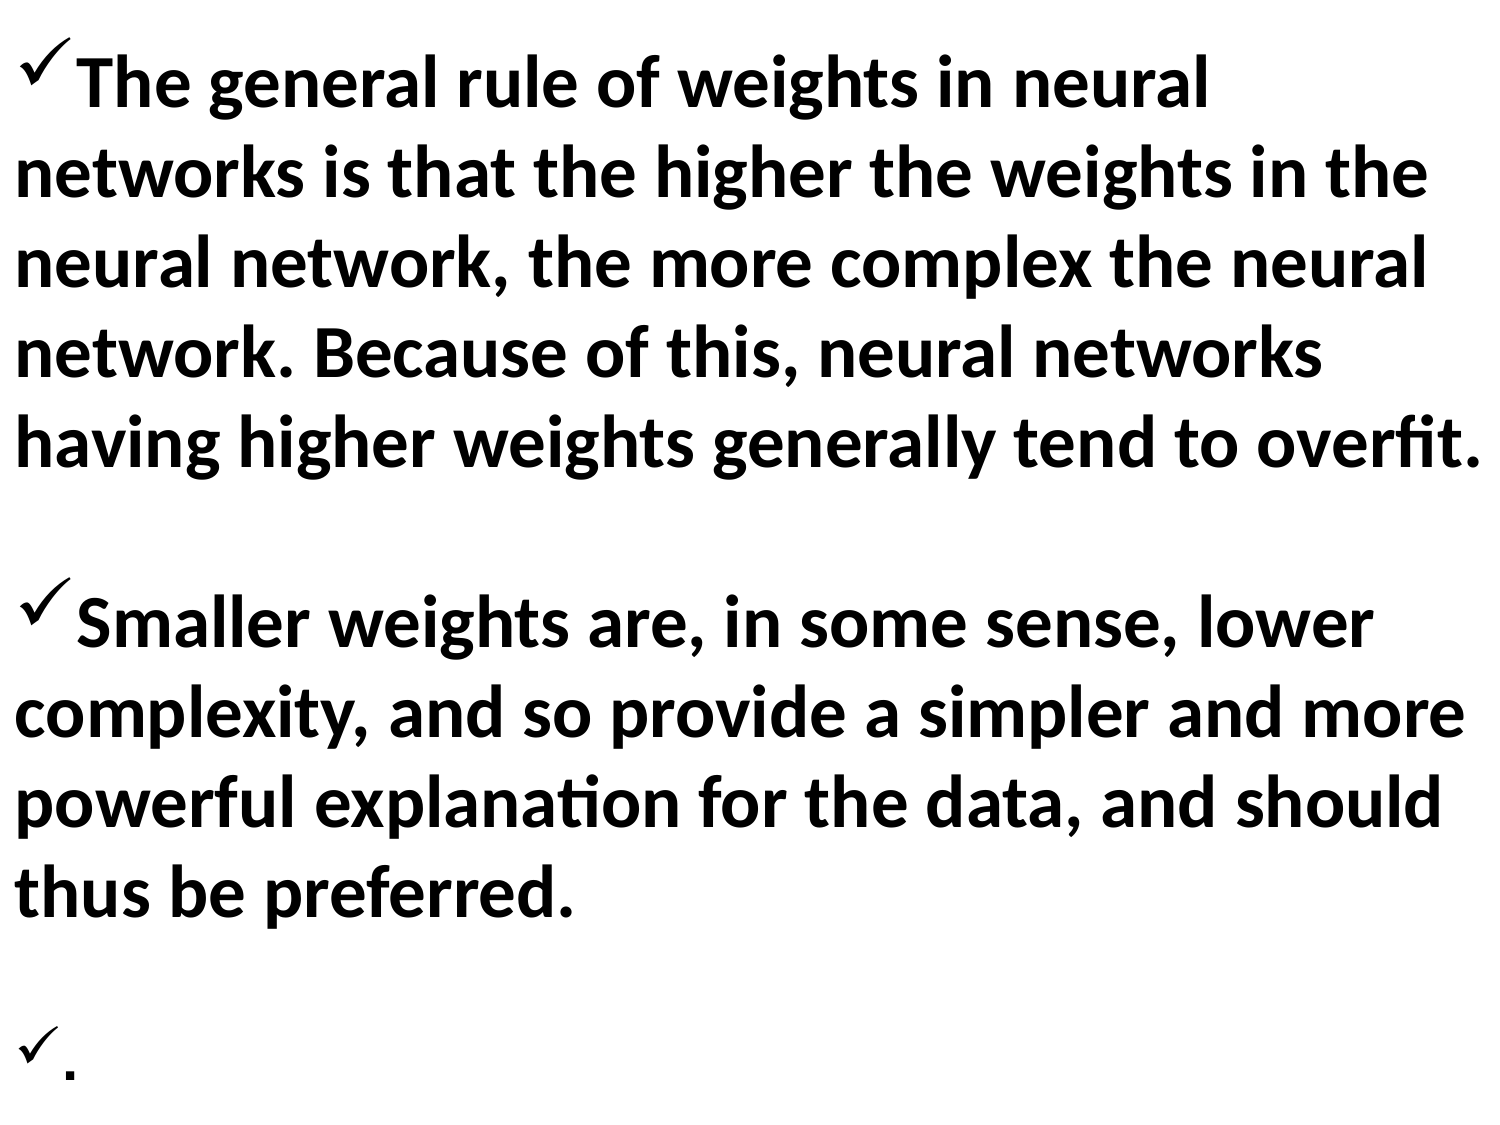

The general rule of weights in neural networks is that the higher the weights in the neural network, the more complex the neural network. Because of this, neural networks having higher weights generally tend to overfit.

Smaller weights are, in some sense, lower complexity, and so provide a simpler and more powerful explanation for the data, and should thus be preferred.

.